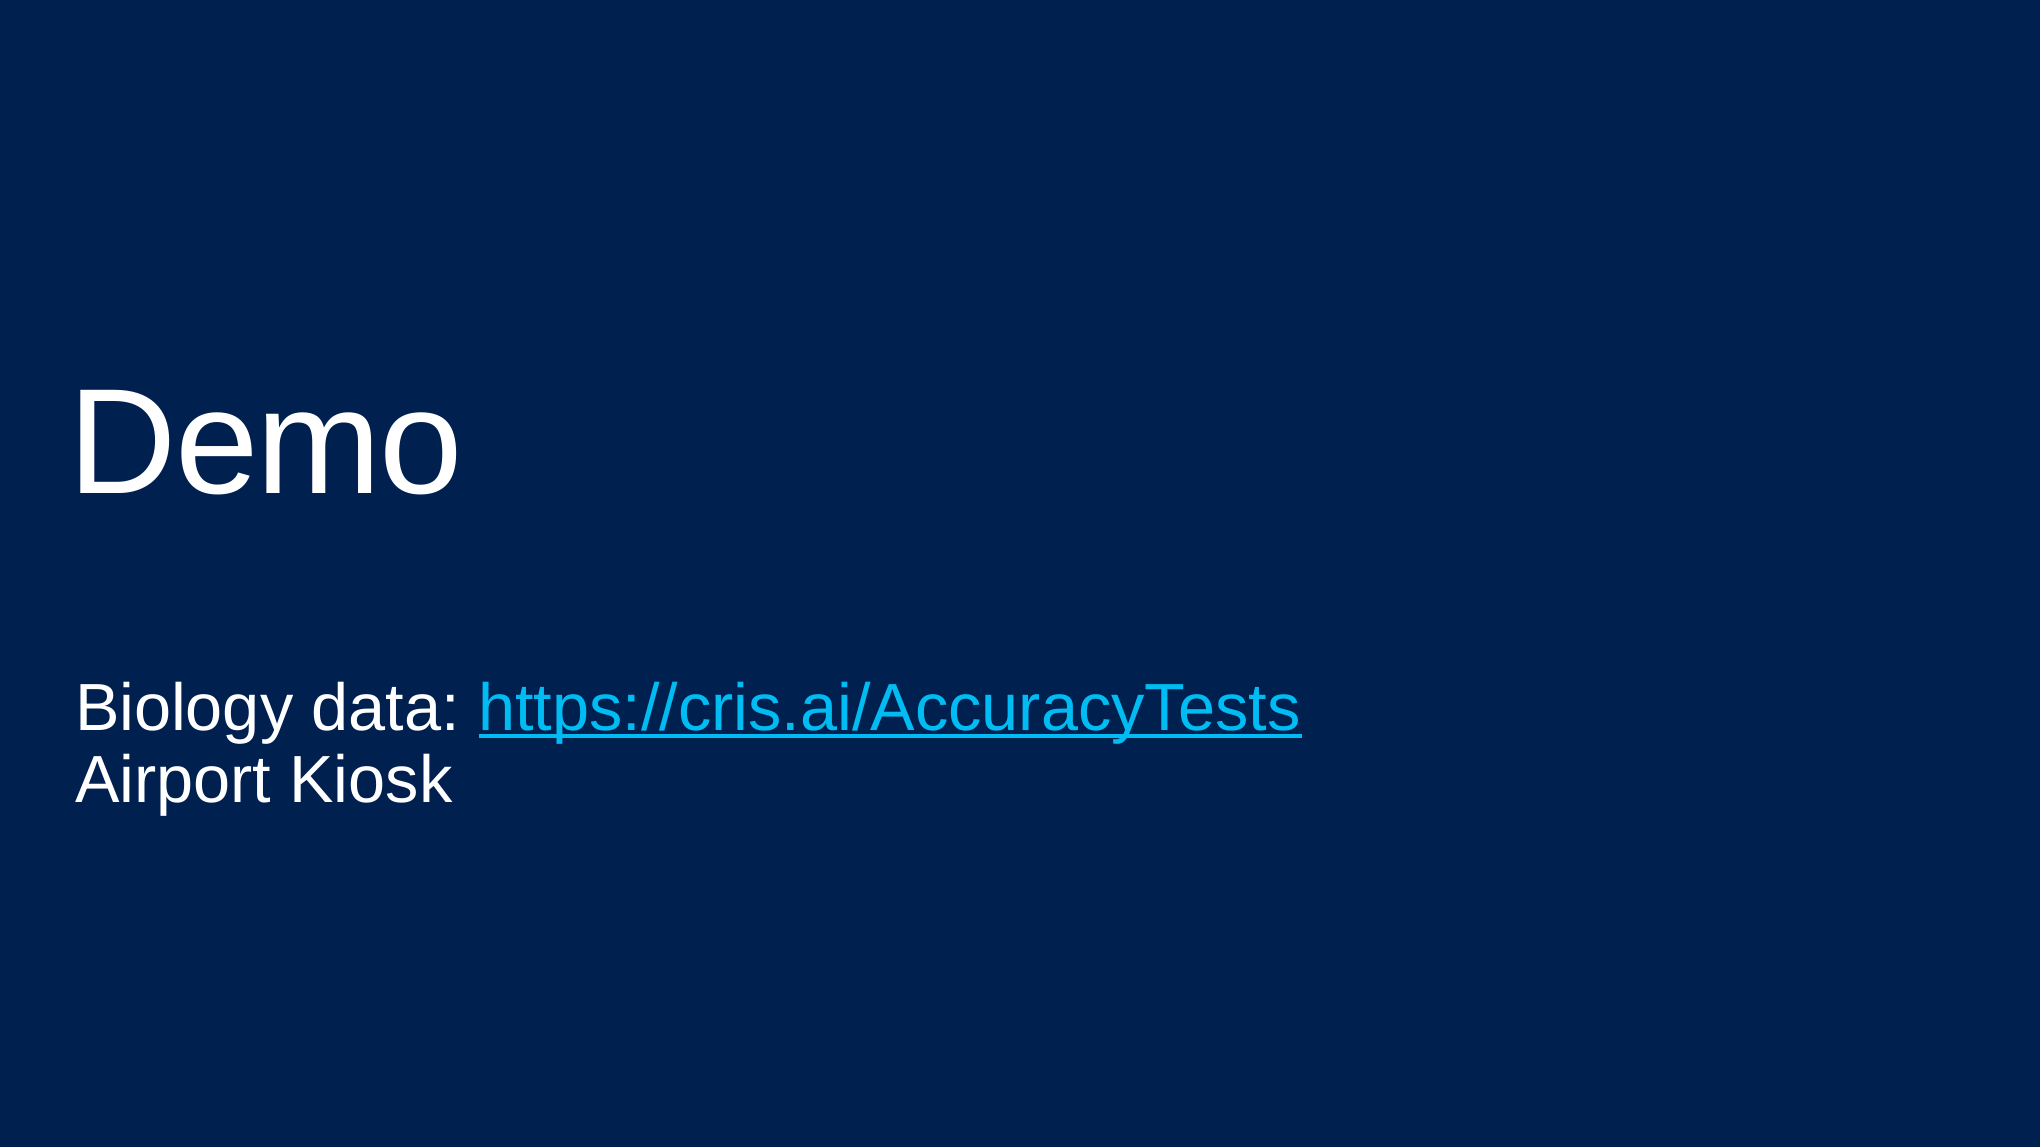

# Demo
Biology data: https://cris.ai/AccuracyTests
Airport Kiosk